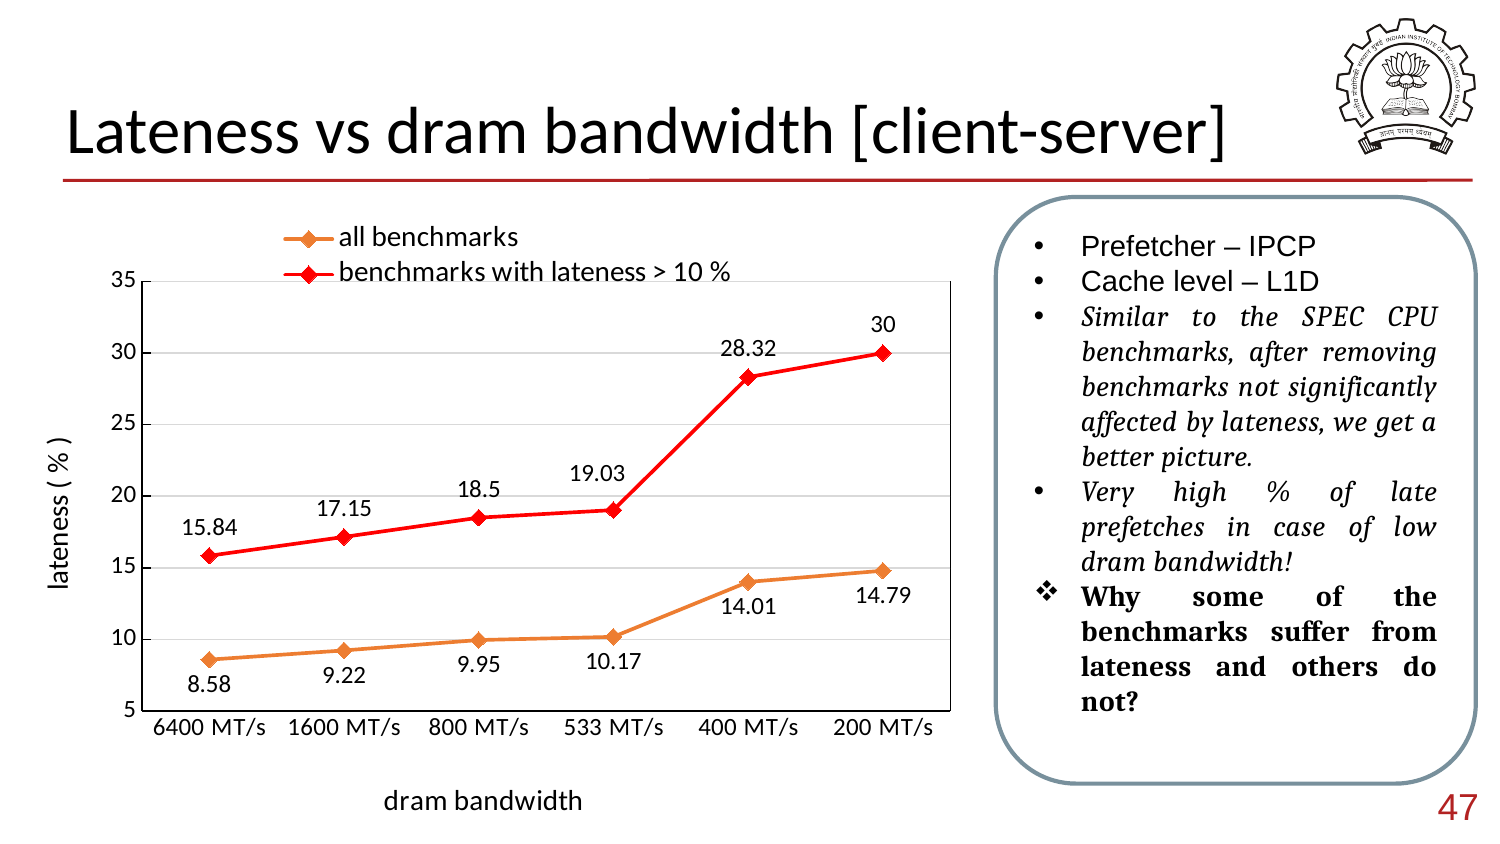

# Lateness vs dram bandwidth [client-server]
Prefetcher – IPCP
Cache level – L1D
Similar to the SPEC CPU benchmarks, after removing benchmarks not significantly affected by lateness, we get a better picture.
Very high % of late prefetches in case of low dram bandwidth!
Why some of the benchmarks suffer from lateness and others do not?

### Chart

| Category | all benchmarks | benchmarks with lateness > 10 % |
|---|---|---|
| 6400 MT/s | 8.58 | 15.84 |
| 1600 MT/s | 9.22 | 17.15 |
| 800 MT/s | 9.95 | 18.5 |
| 533 MT/s | 10.17 | 19.03 |
| 400 MT/s | 14.01 | 28.32 |
| 200 MT/s | 14.79 | 30.0 |
47